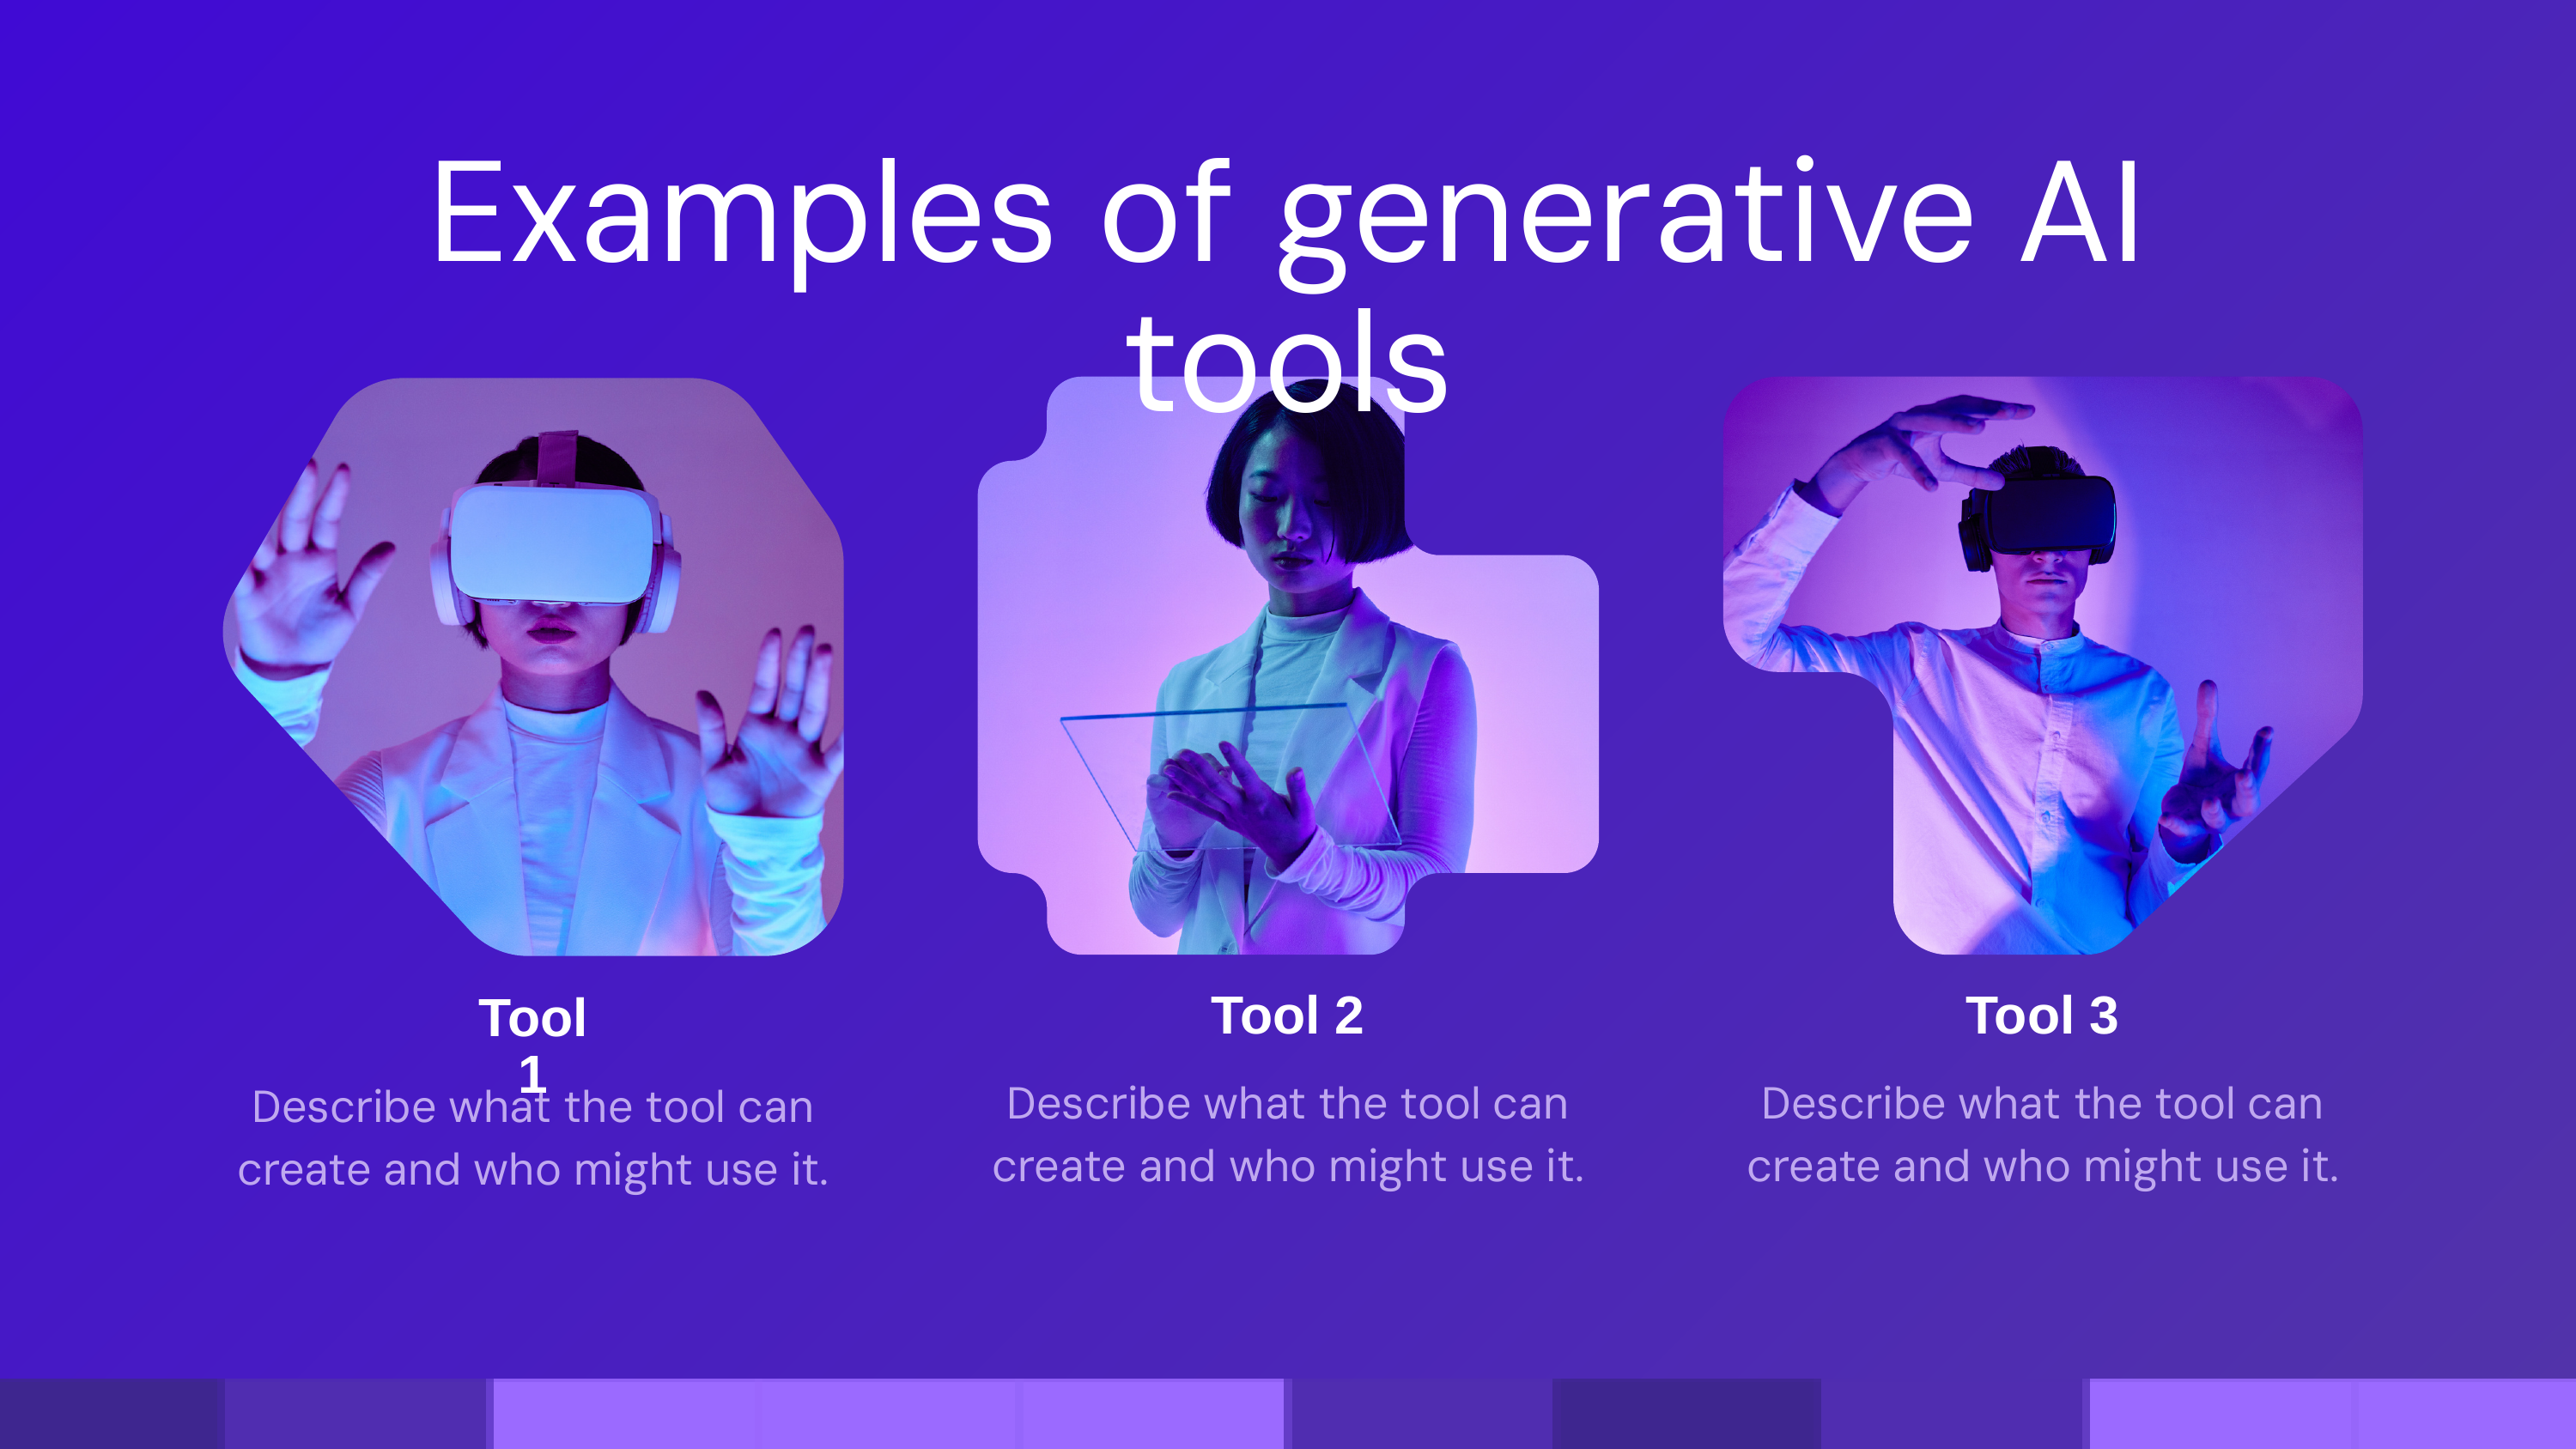

Examples of generative AI tools

Tool 2
Tool 3
Tool 1
Describe what the tool can create and who might use it.
Describe what the tool can create and who might use it.
Describe what the tool can create and who might use it.